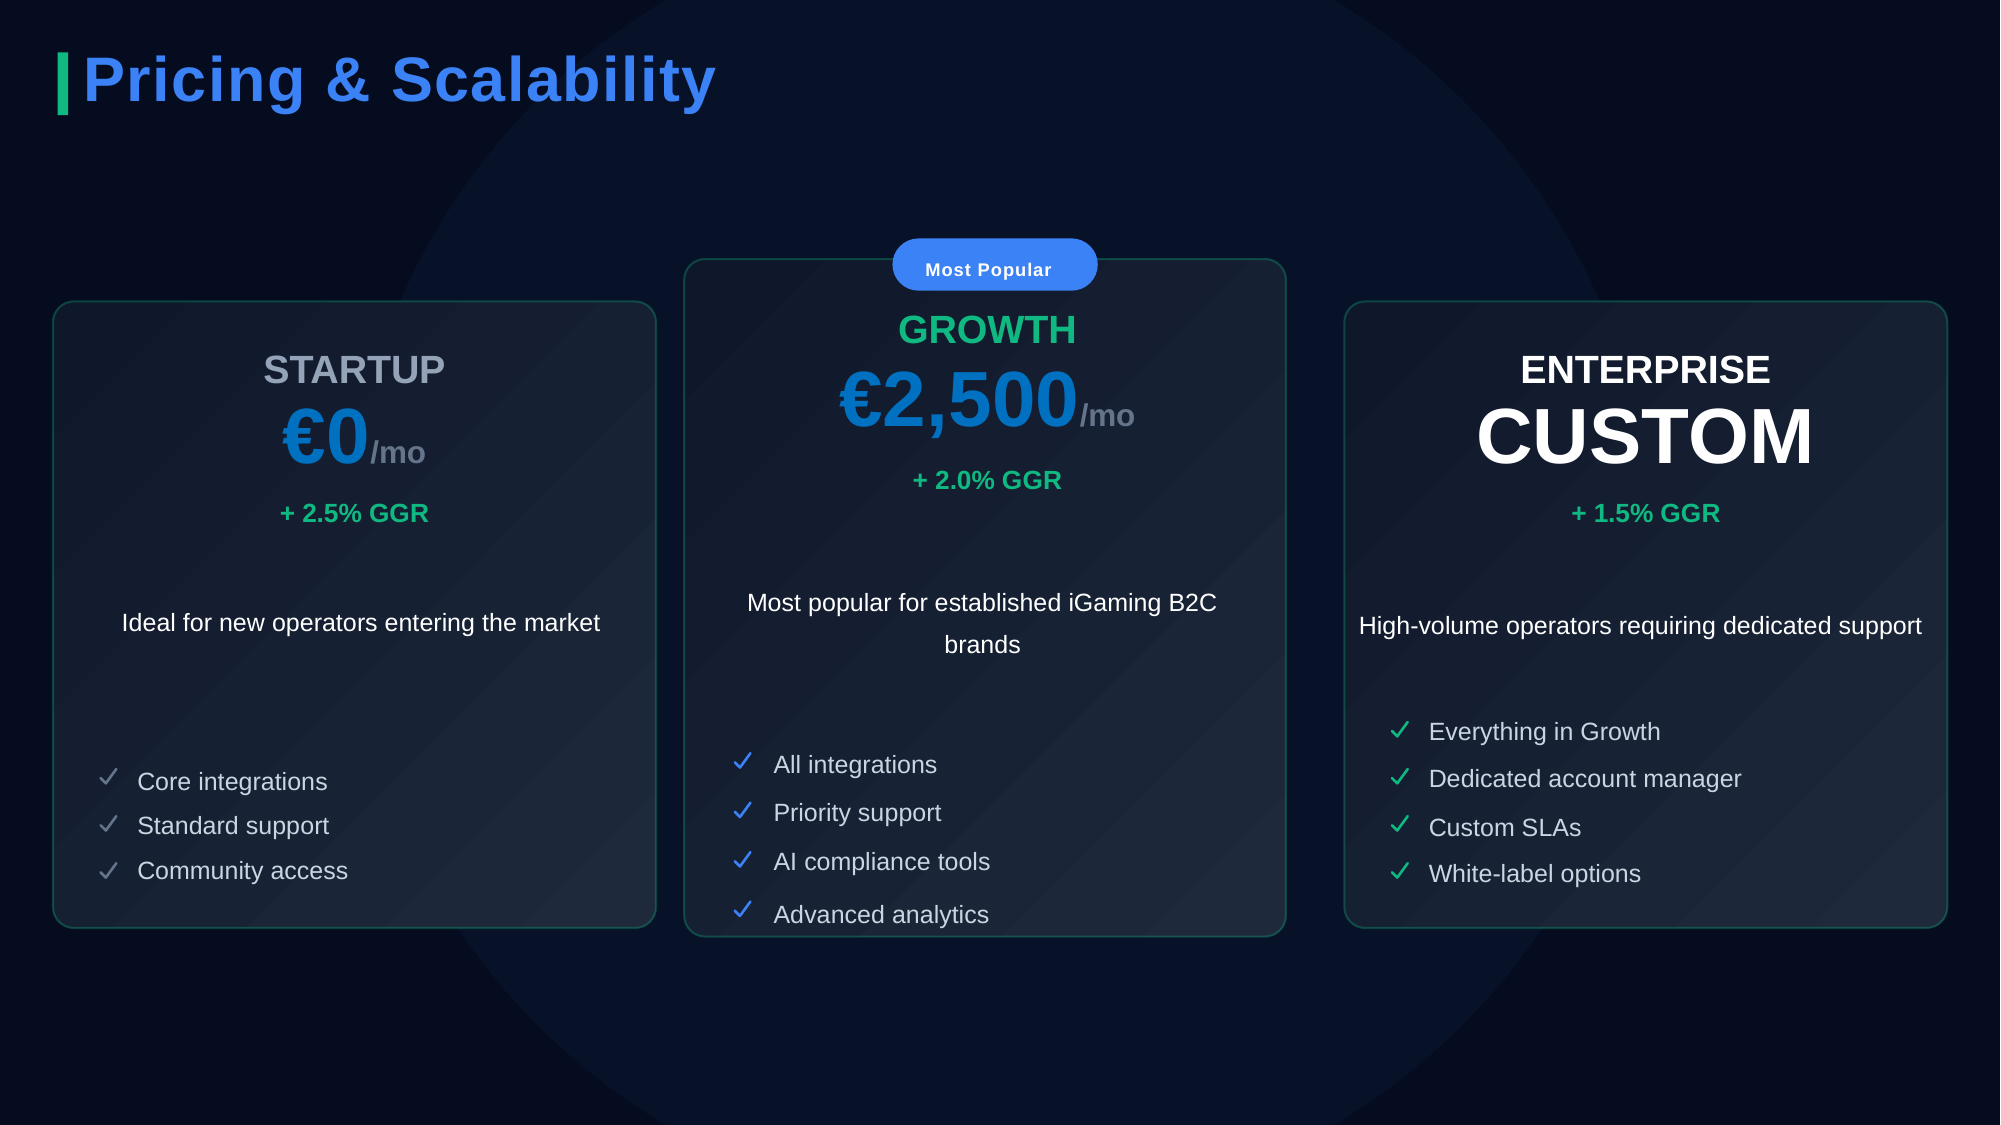

Pricing & Scalability

Most Popular

GROWTH
STARTUP
ENTERPRISE
€2,500/mo
€0/mo
CUSTOM
+ 2.0% GGR
+ 2.5% GGR
+ 1.5% GGR
Ideal for new operators entering the market
Most popular for established iGaming B2C brands
High-volume operators requiring dedicated support
Everything in Growth

All integrations

Dedicated account manager
Core integrations

Priority support

Standard support
Custom SLAs

AI compliance tools
Community access

White-label options

Advanced analytics